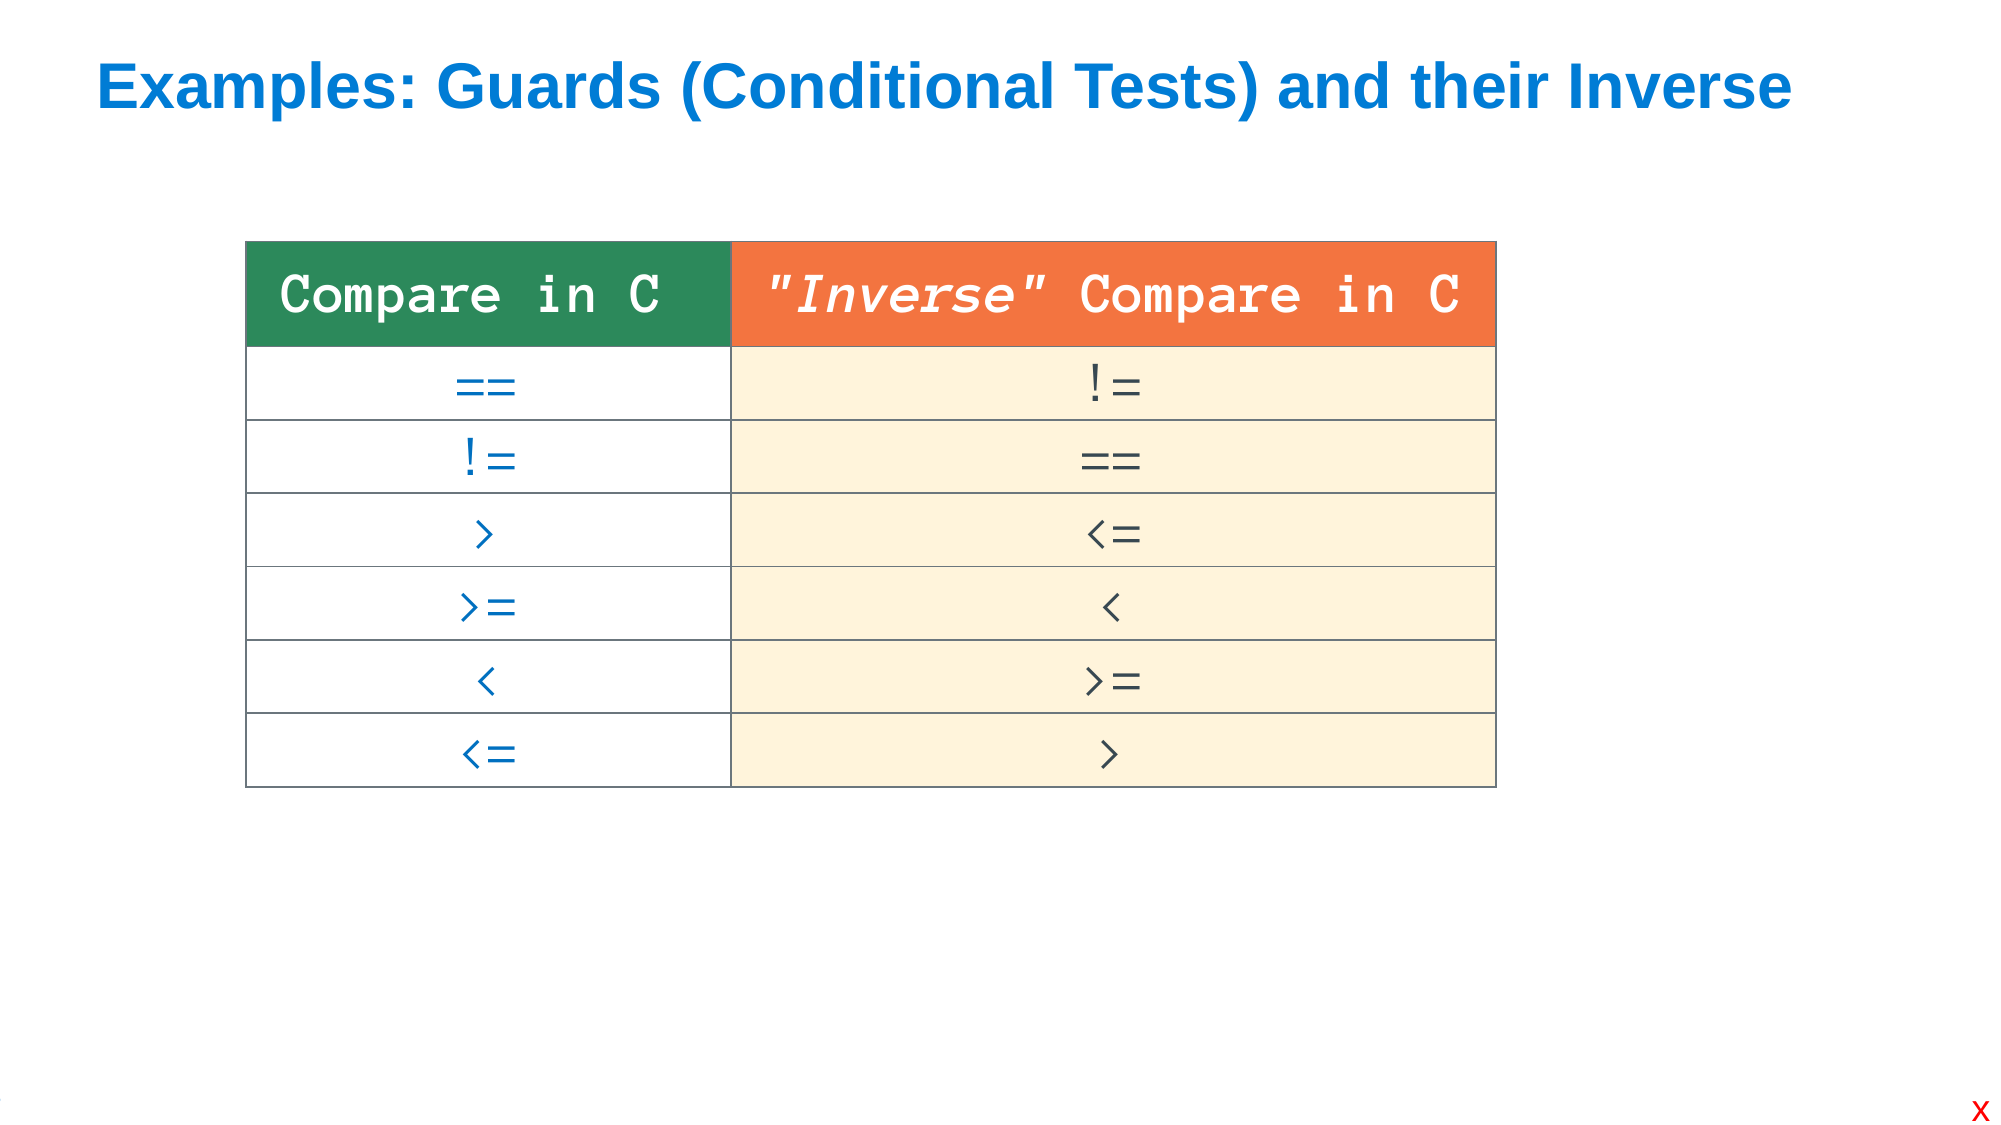

# Examples: Guards (Conditional Tests) and their Inverse
| Compare in C | "Inverse" Compare in C |
| --- | --- |
| == | != |
| != | == |
| > | <= |
| >= | < |
| < | >= |
| <= | > |
x